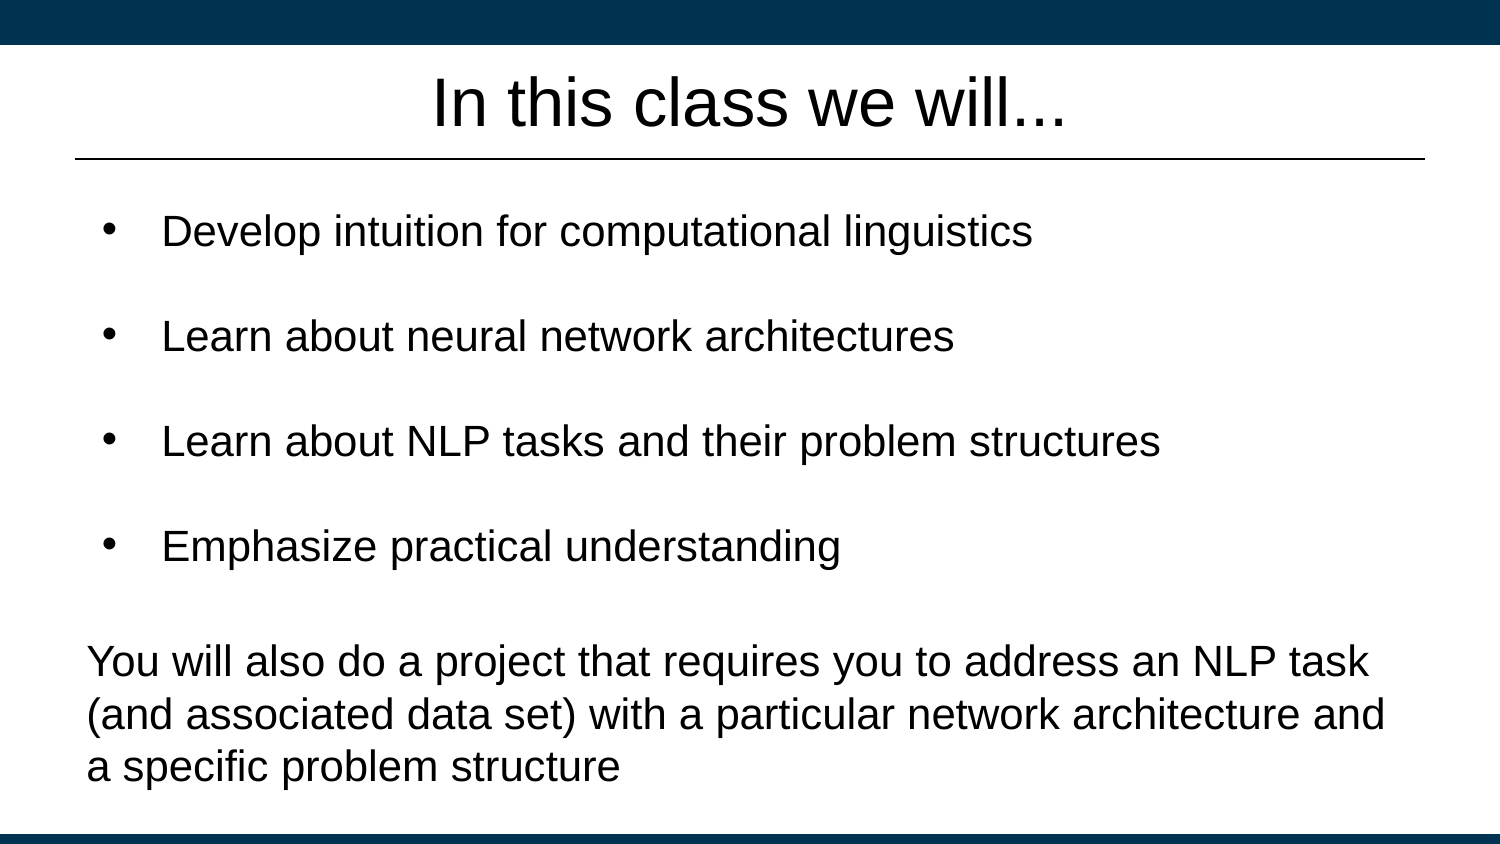

# In this class we will...
Develop intuition for computational linguistics
Learn about neural network architectures
Learn about NLP tasks and their problem structures
Emphasize practical understanding
You will also do a project that requires you to address an NLP task (and associated data set) with a particular network architecture and a specific problem structure